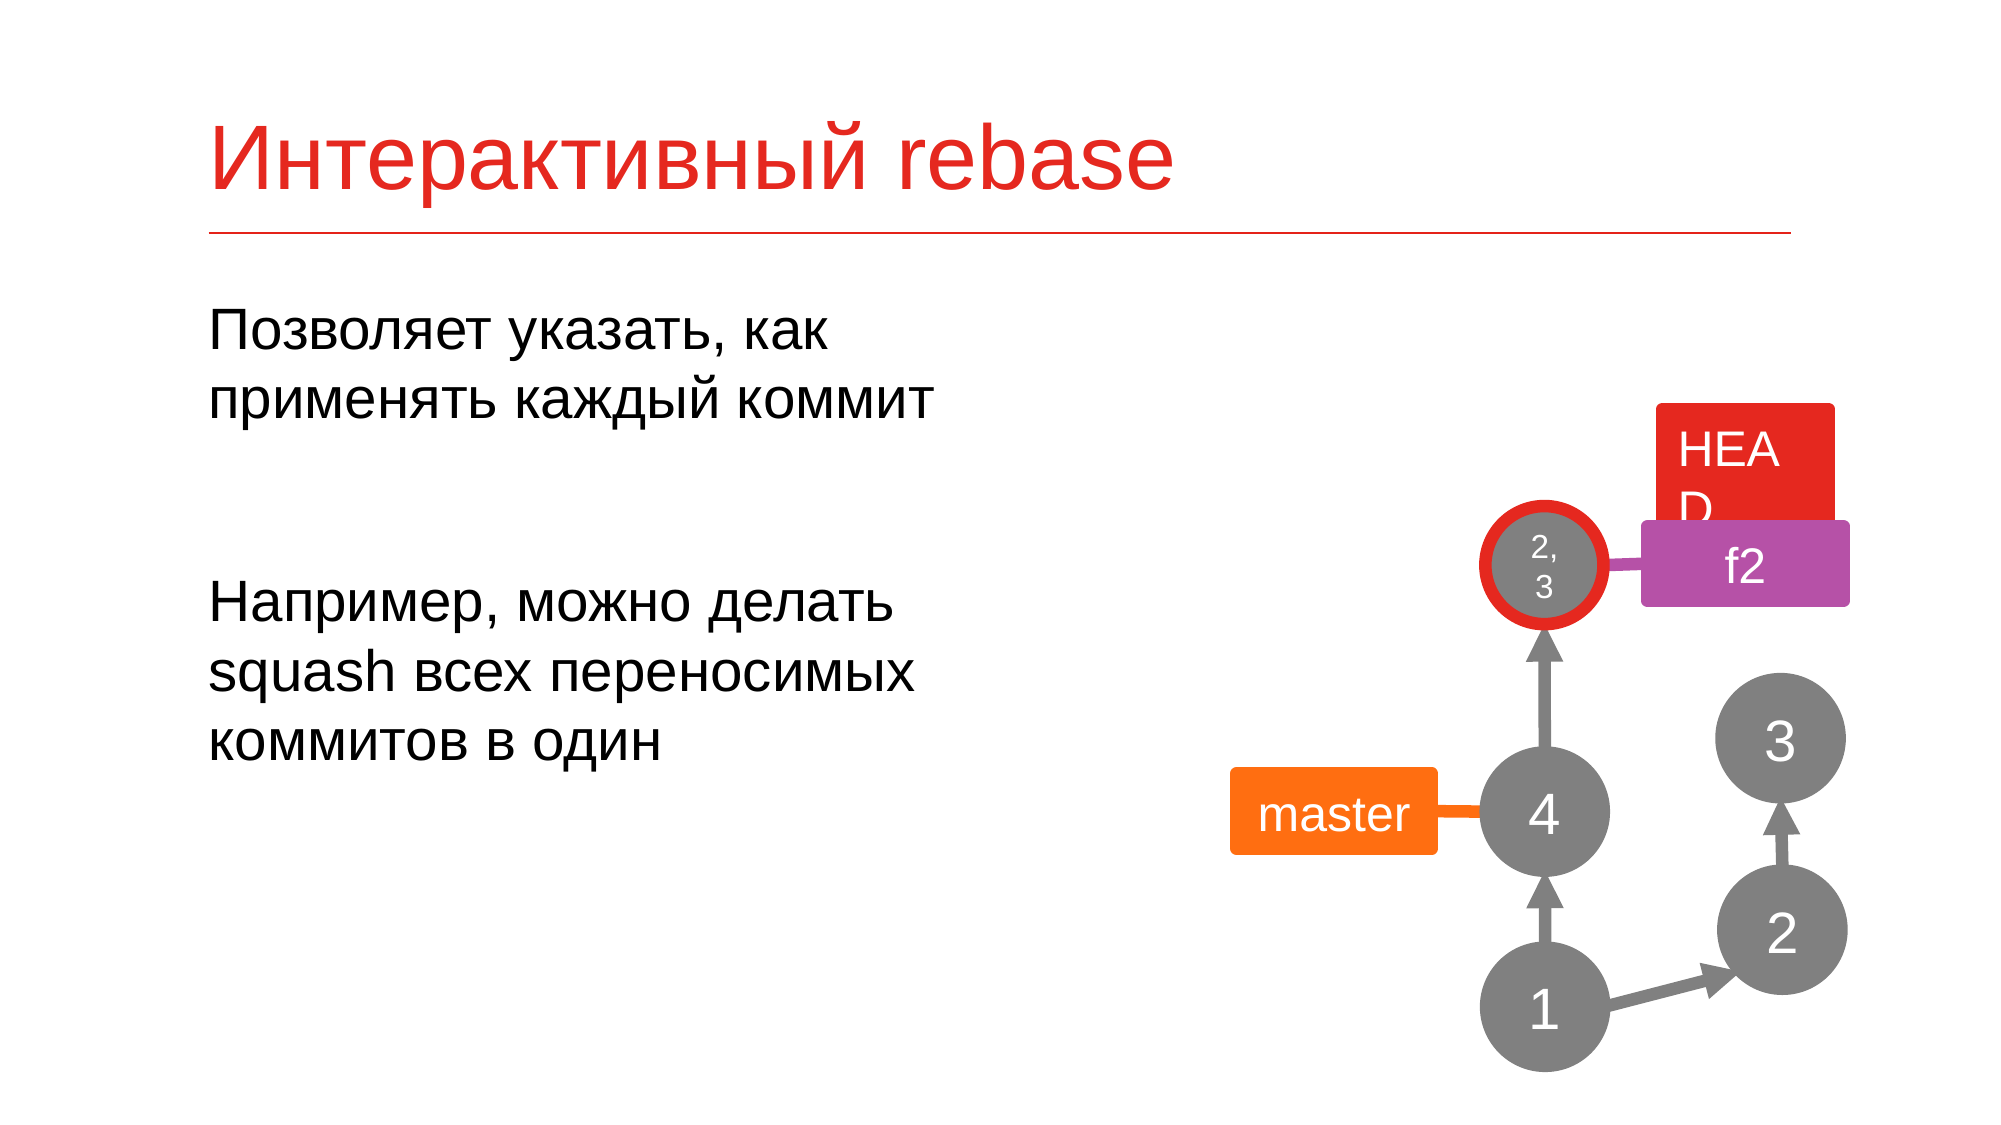

# Интерактивный rebase
Позволяет указать, как применять каждый коммит

Например, можно делать squash всех переносимых коммитов в один
HEAD
2, 3
f2
3
4
master
2
1